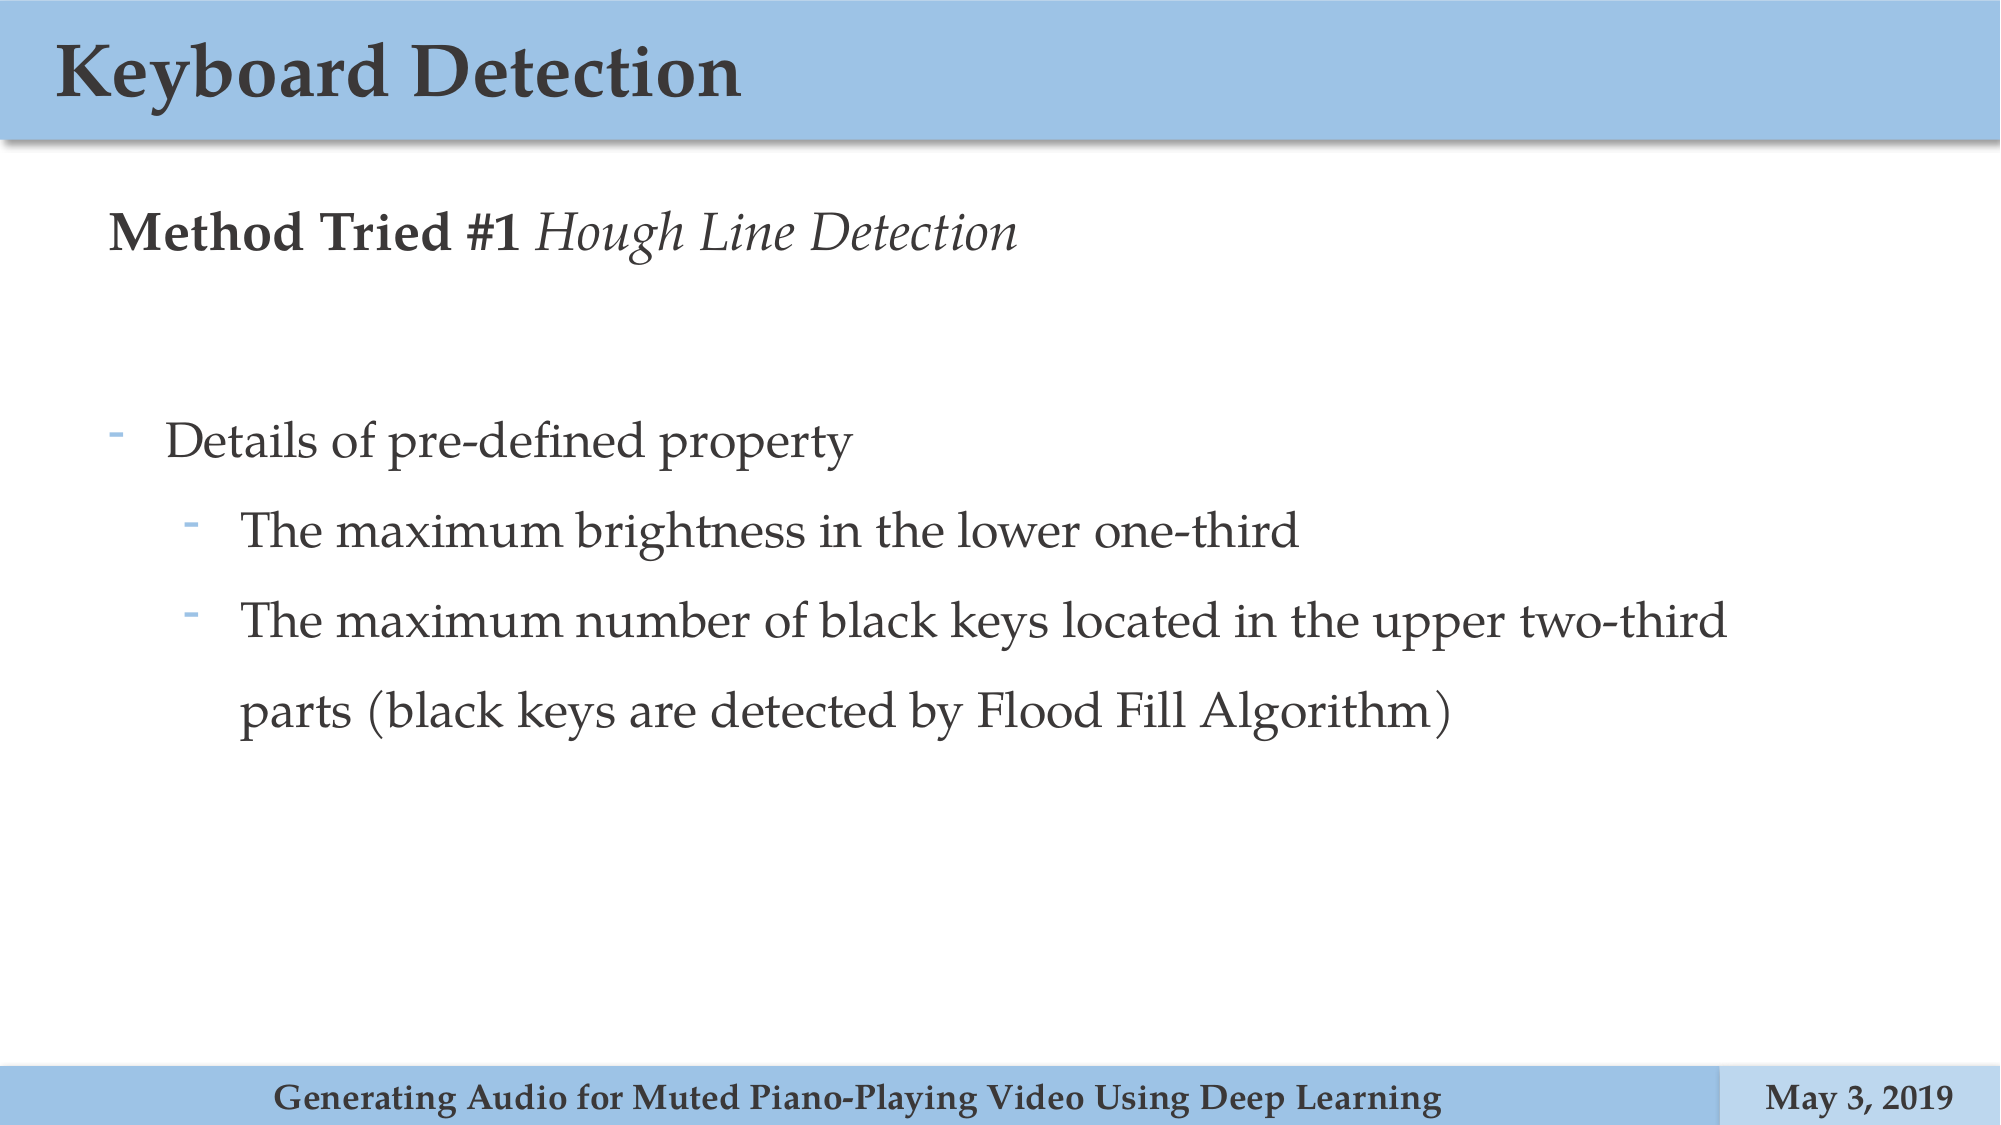

Keyboard Detection
Method Tried #1 Hough Line Detection
Details of pre-defined property
The maximum brightness in the lower one-third
The maximum number of black keys located in the upper two-third parts (black keys are detected by Flood Fill Algorithm)
Generating Audio for Muted Piano-Playing Video Using Deep Learning
May 3, 2019